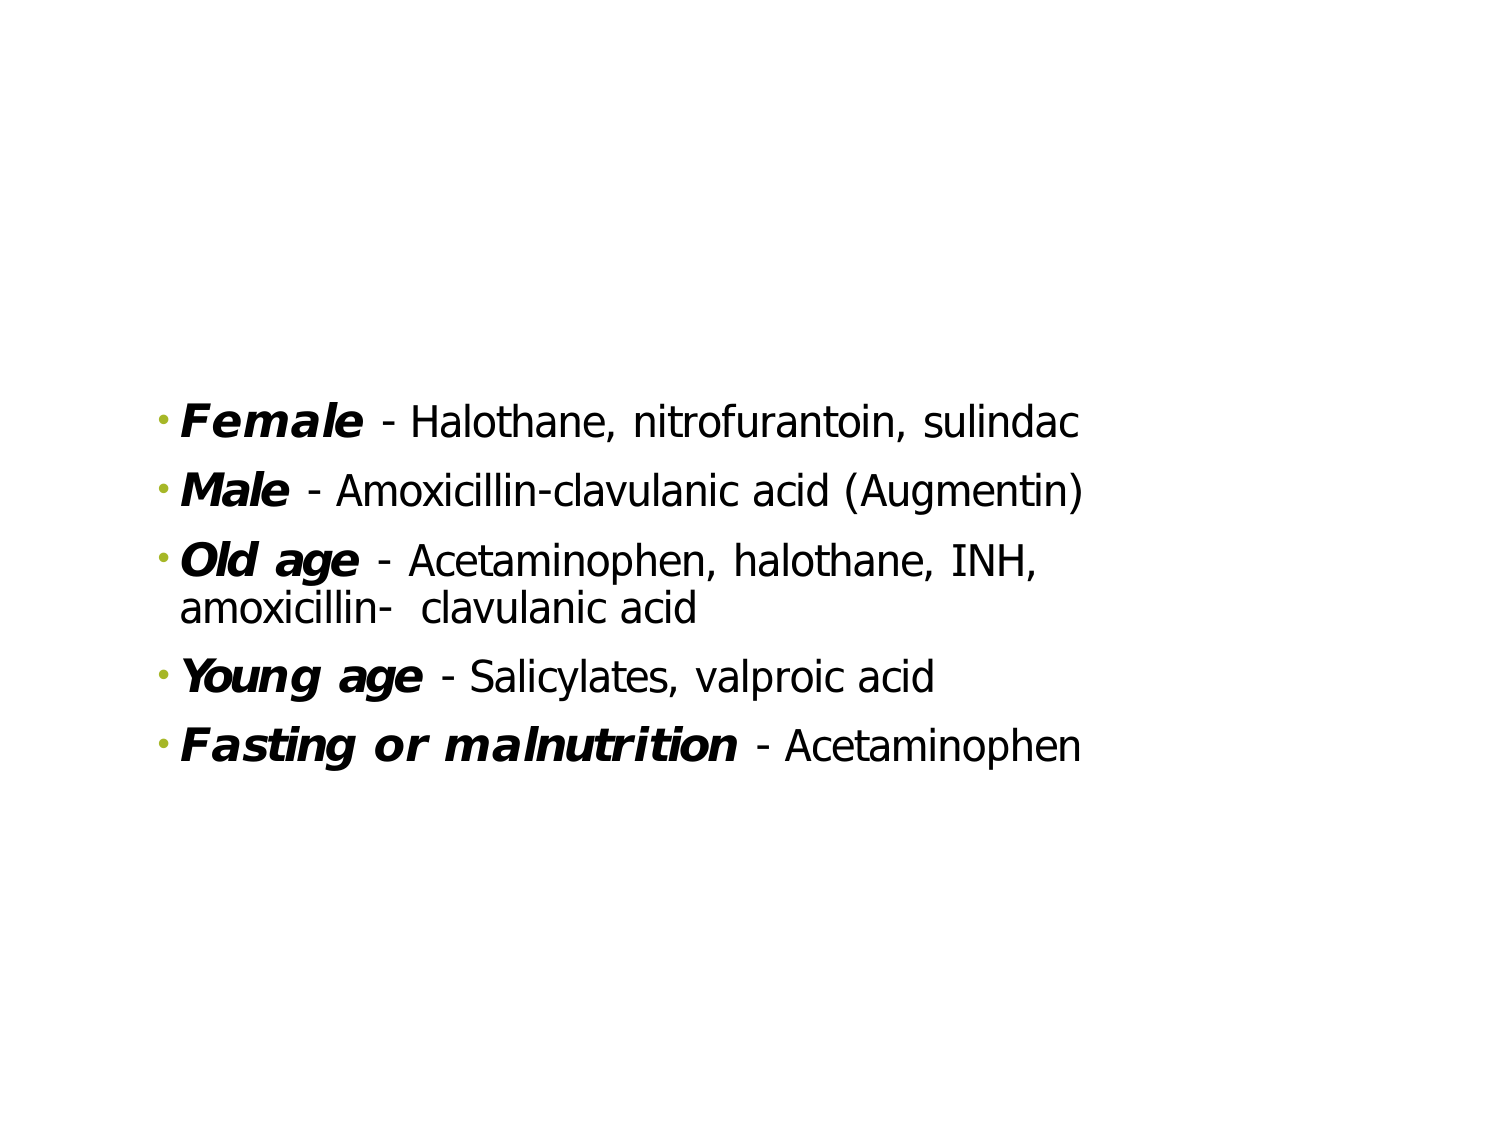

Female - Halothane, nitrofurantoin, sulindac
Male - Amoxicillin-clavulanic acid (Augmentin)
Old age - Acetaminophen, halothane, INH, amoxicillin-  clavulanic acid
Young age - Salicylates, valproic acid
Fasting or malnutrition - Acetaminophen
# Host factors that may enhance  susceptibility to drugs